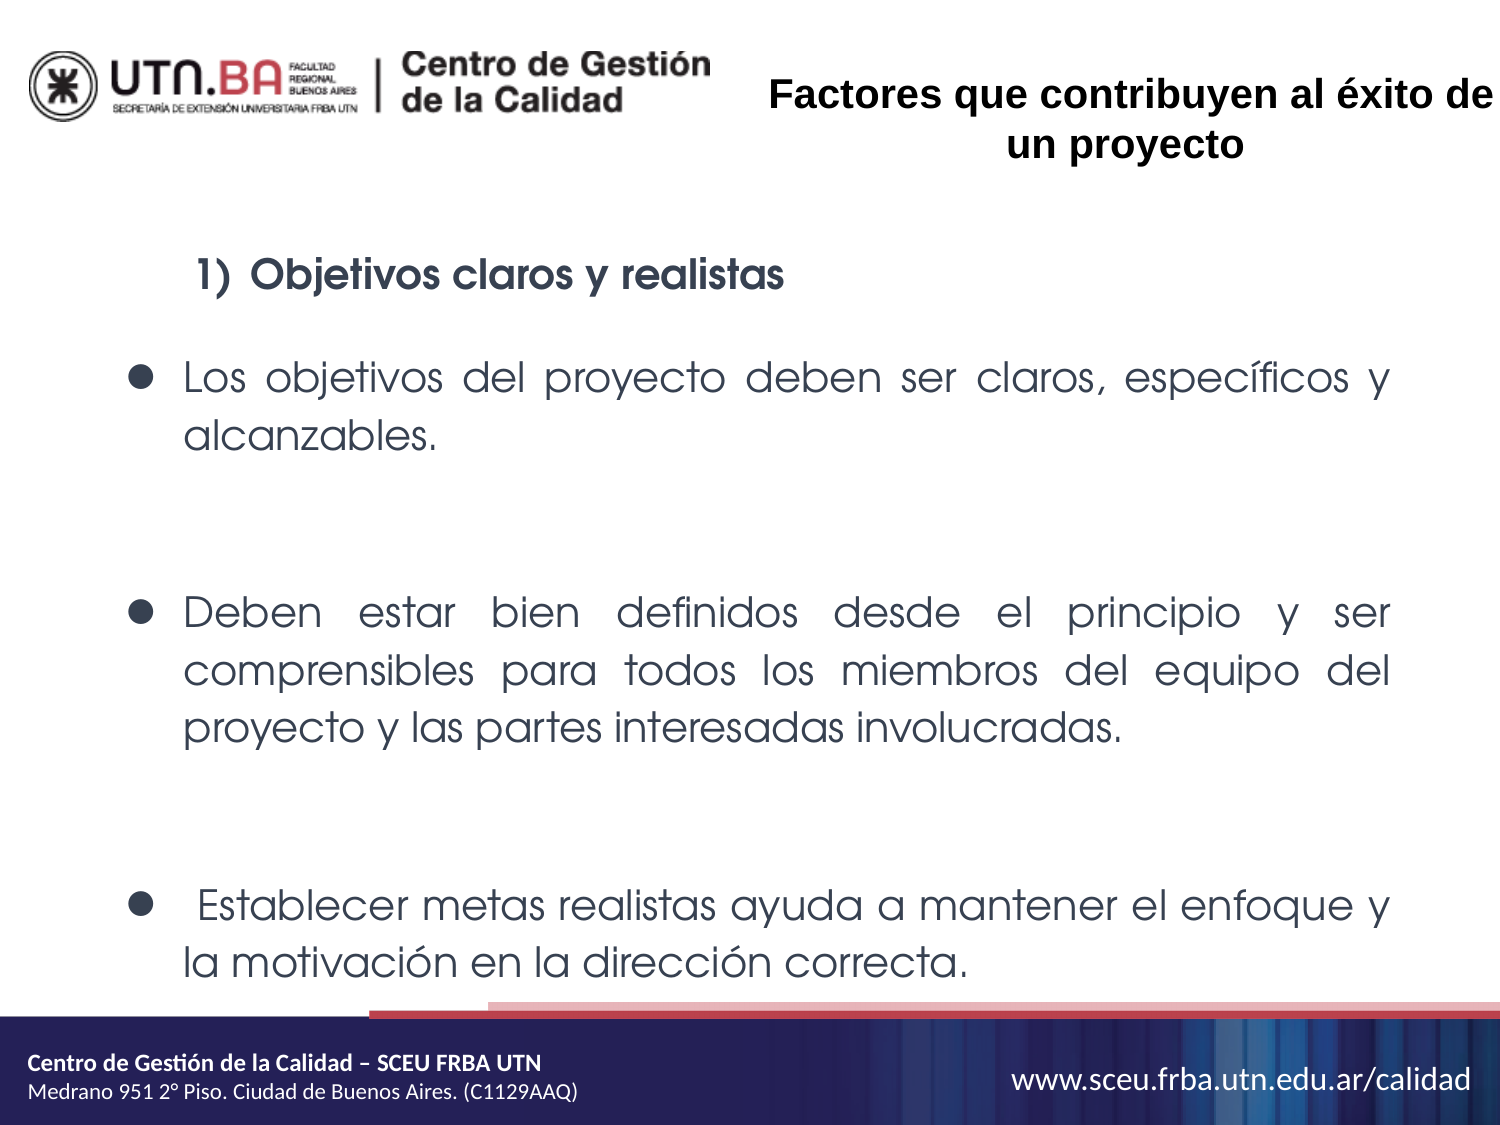

Factores que contribuyen al éxito de un proyecto
Objetivos claros y realistas
Los objetivos del proyecto deben ser claros, específicos y alcanzables.

Deben estar bien definidos desde el principio y ser comprensibles para todos los miembros del equipo del proyecto y las partes interesadas involucradas.

 Establecer metas realistas ayuda a mantener el enfoque y la motivación en la dirección correcta.